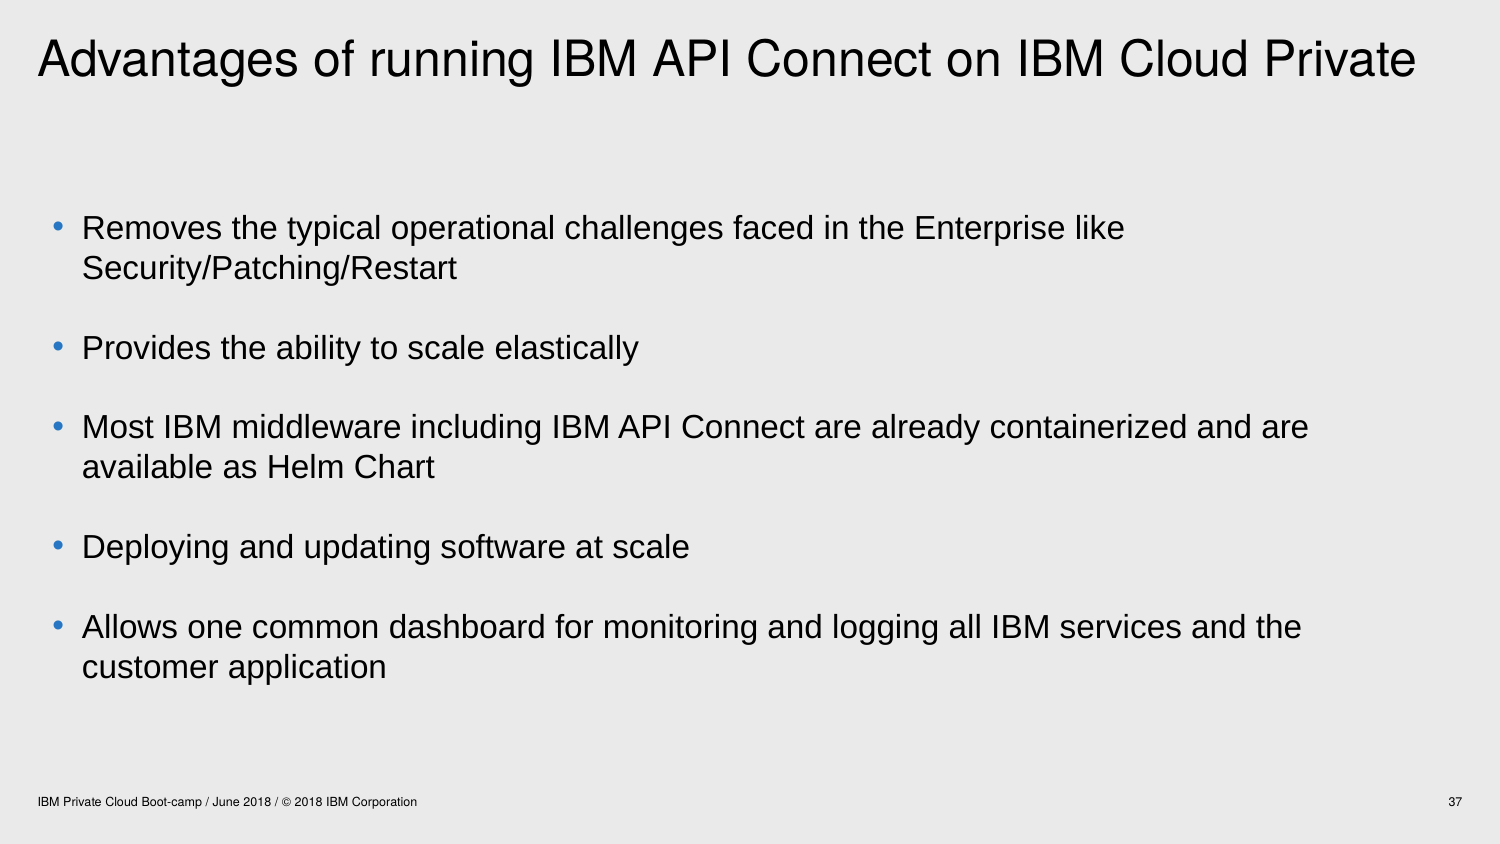

# Advantages of running IBM API Connect on IBM Cloud Private

Removes the typical operational challenges faced in the Enterprise like Security/Patching/Restart

Provides the ability to scale elastically

Most IBM middleware including IBM API Connect are already containerized and are available as Helm Chart

Deploying and updating software at scale

Allows one common dashboard for monitoring and logging all IBM services and the customer application
IBM Private Cloud Boot-camp / June 2018 / © 2018 IBM Corporation
37